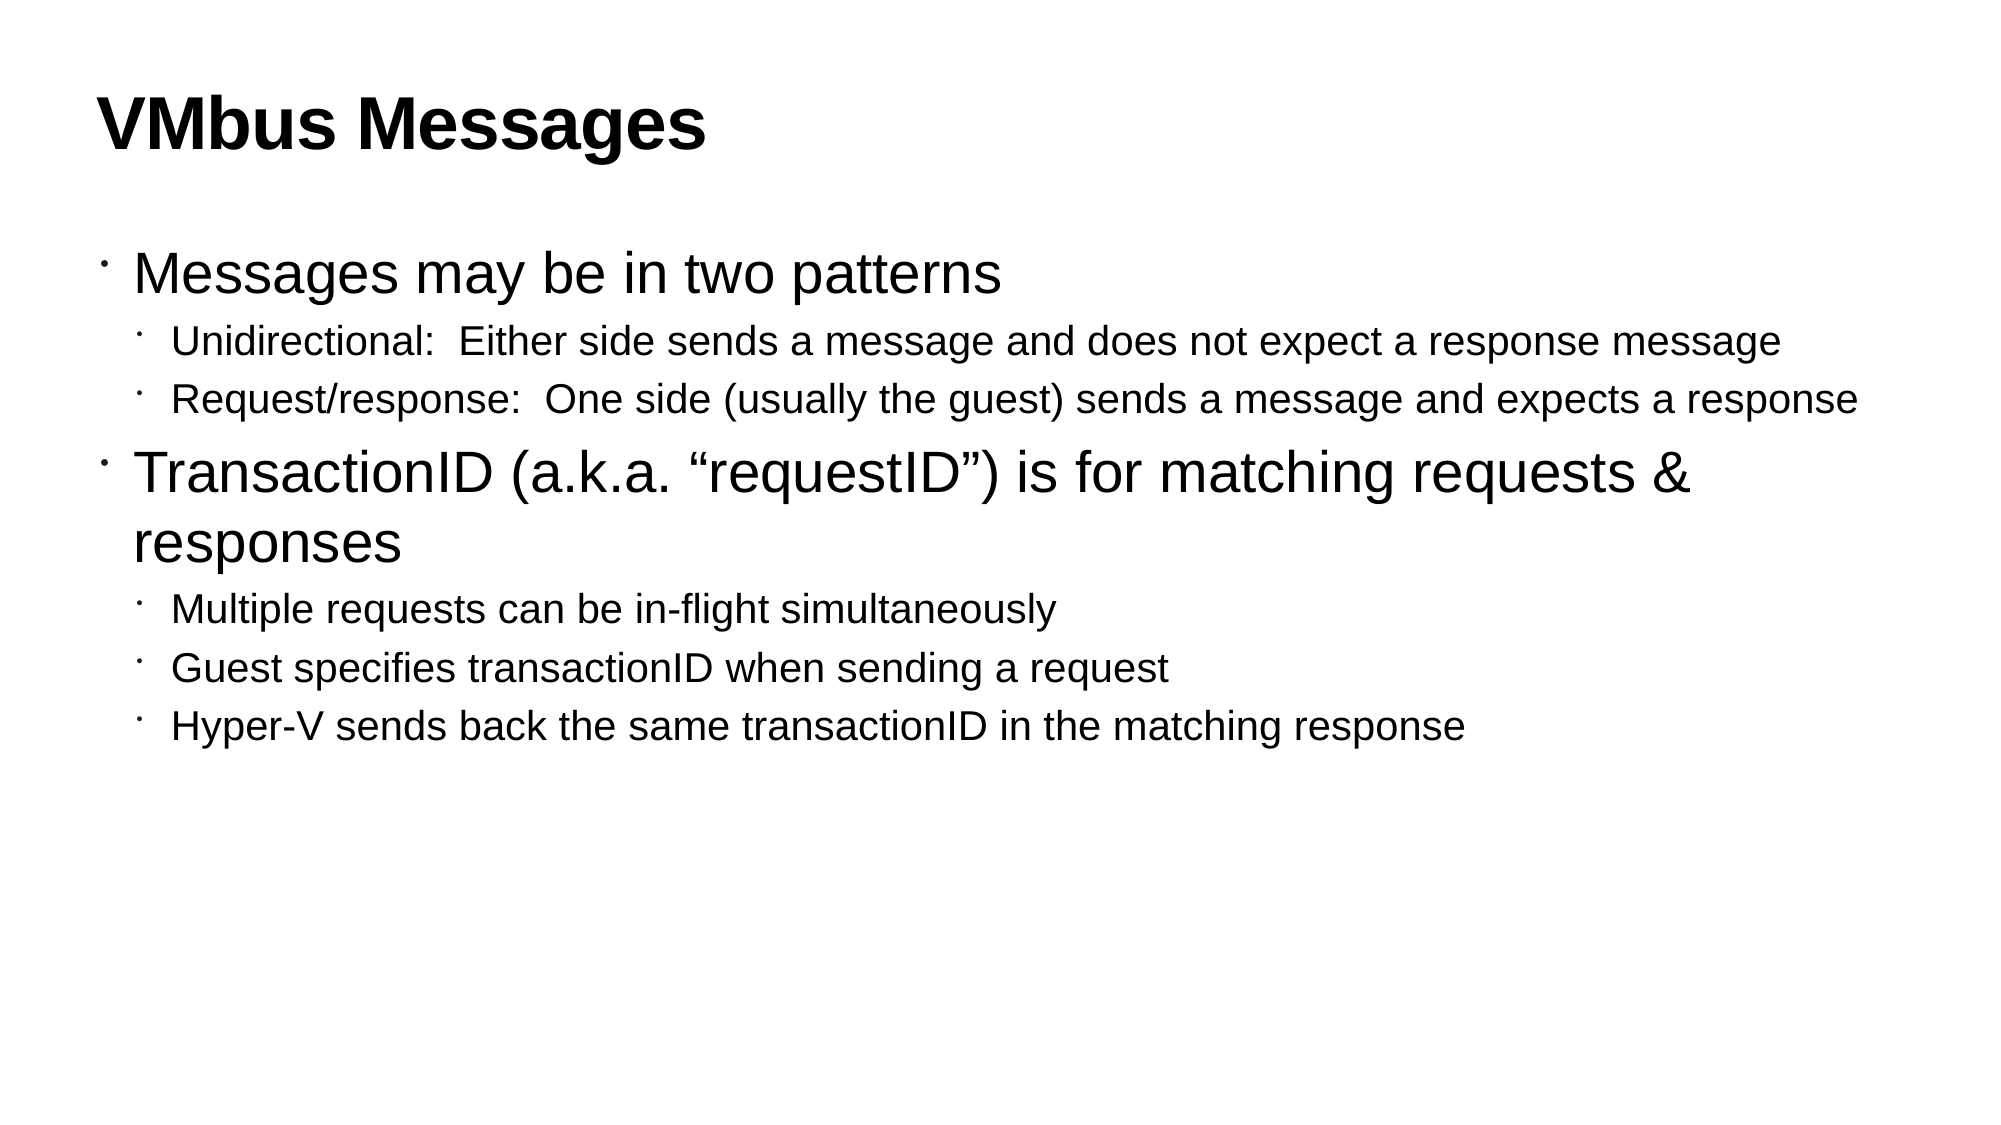

# VMbus Messages
Messages may be in two patterns
Unidirectional:  Either side sends a message and does not expect a response message
Request/response:  One side (usually the guest) sends a message and expects a response
TransactionID (a.k.a. “requestID”) is for matching requests & responses
Multiple requests can be in-flight simultaneously
Guest specifies transactionID when sending a request
Hyper-V sends back the same transactionID in the matching response